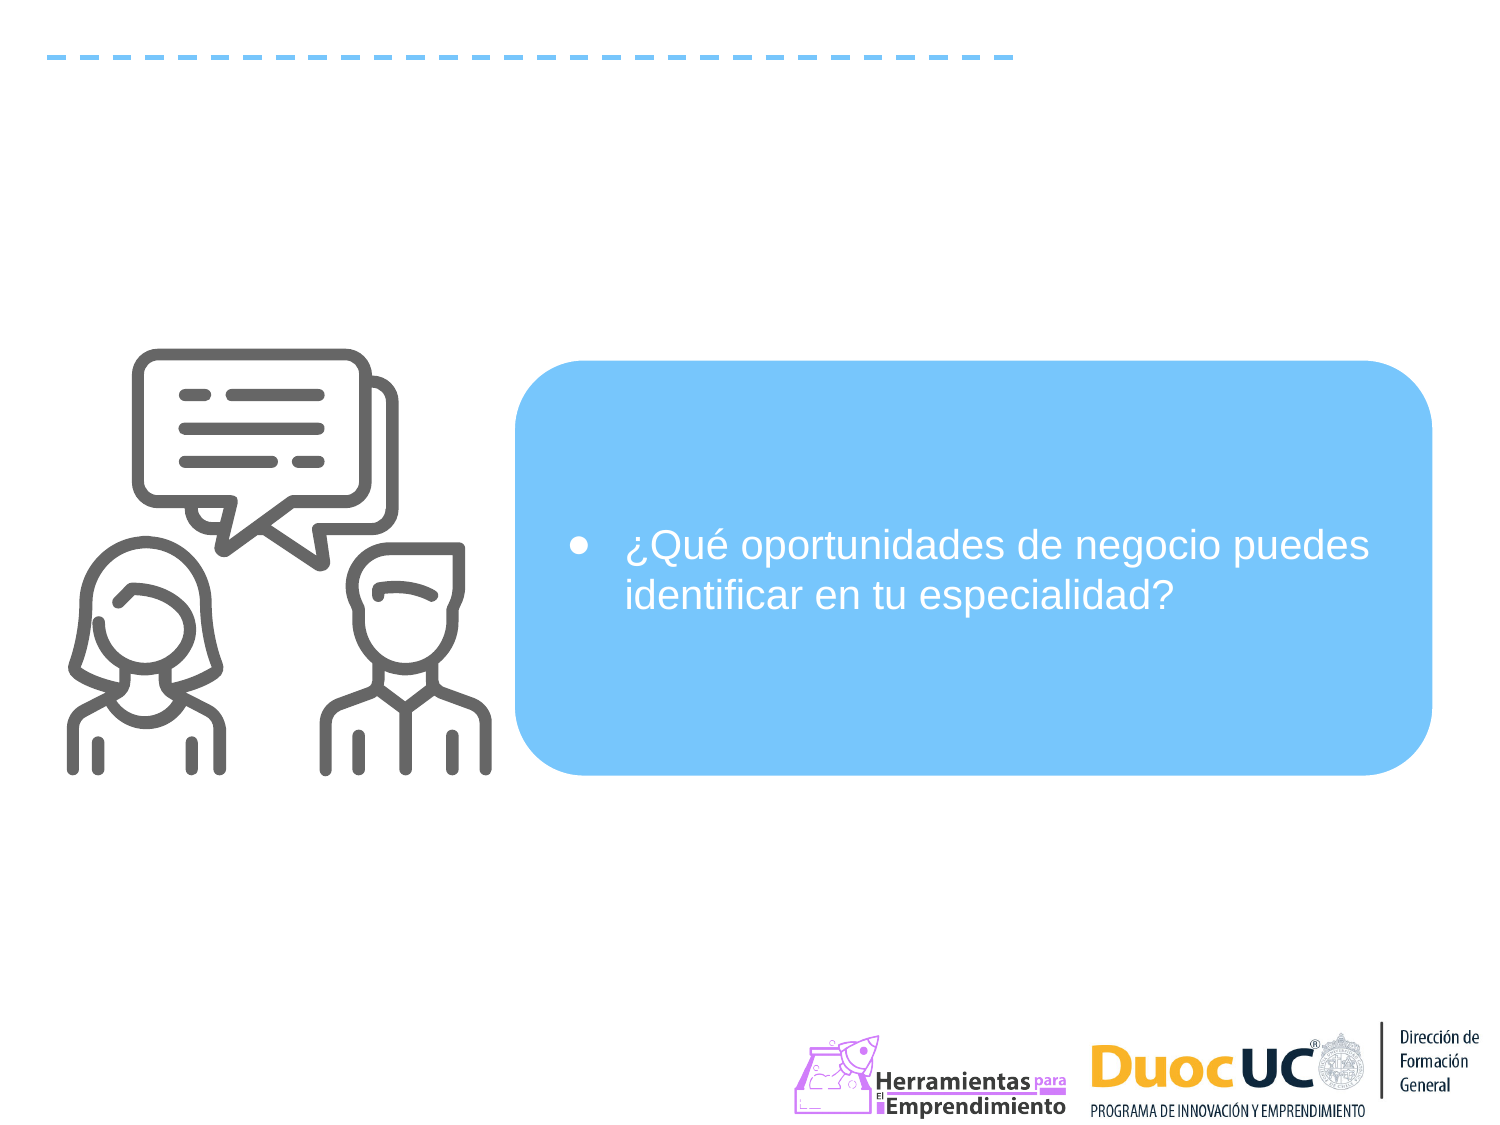

¿Qué oportunidades de negocio puedes identificar en tu especialidad?